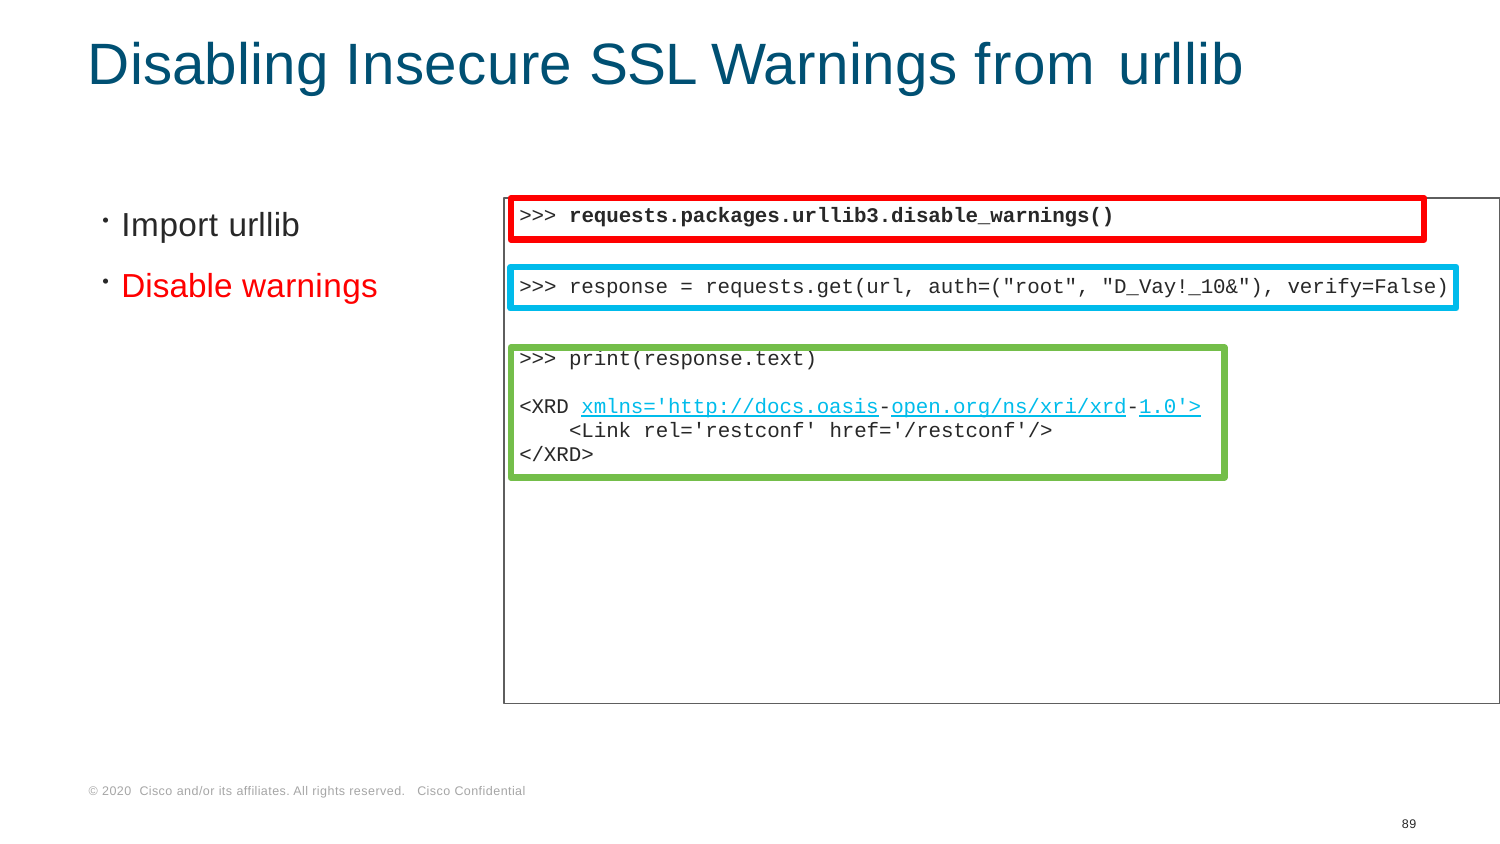

# Disabling Insecure SSL Warnings from urllib
Import urllib
Disable warnings

>>> requests.packages.urllib3.disable_warnings()
>>> response = requests.get(url, auth=("root", "D_Vay!_10&"), verify=False)
>>> print(response.text)

<XRD xmlns='http://docs.oasis-open.org/ns/xri/xrd-1.0'>
<Link rel='restconf' href='/restconf'/>
</XRD>
89